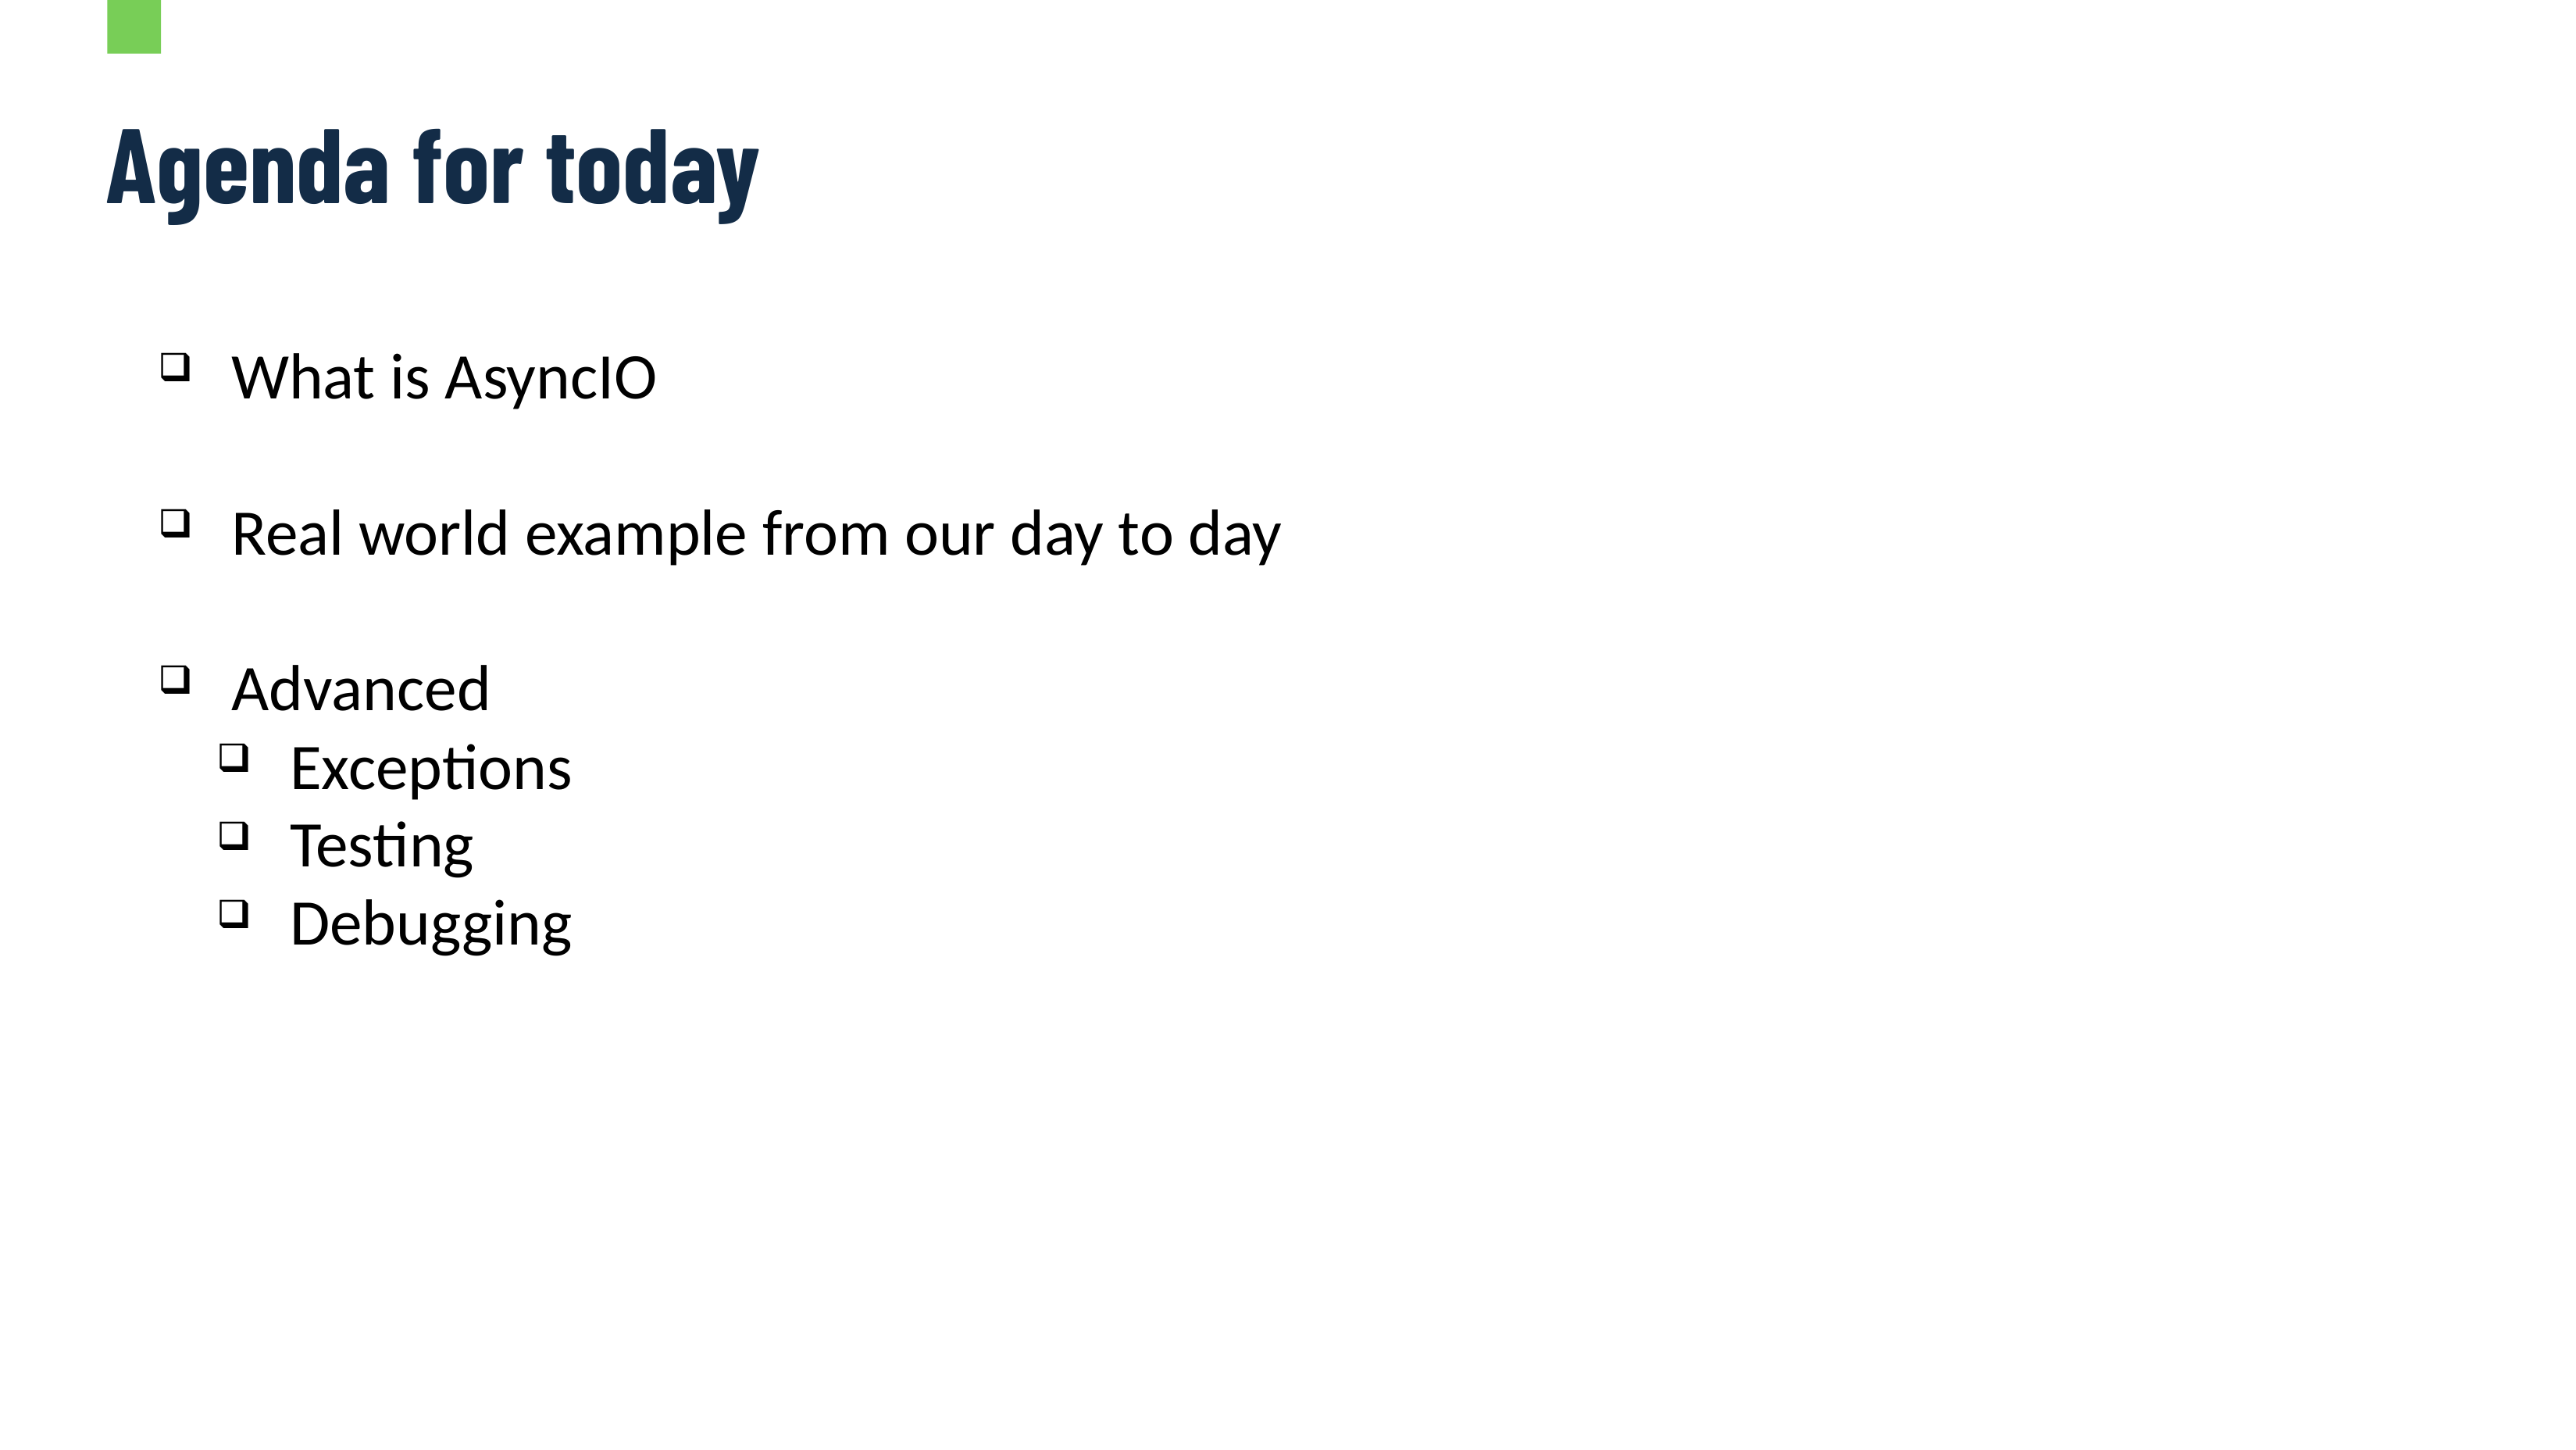

# Agenda for today
What is AsyncIO

Real world example from our day to day

Advanced
Exceptions
Testing
Debugging